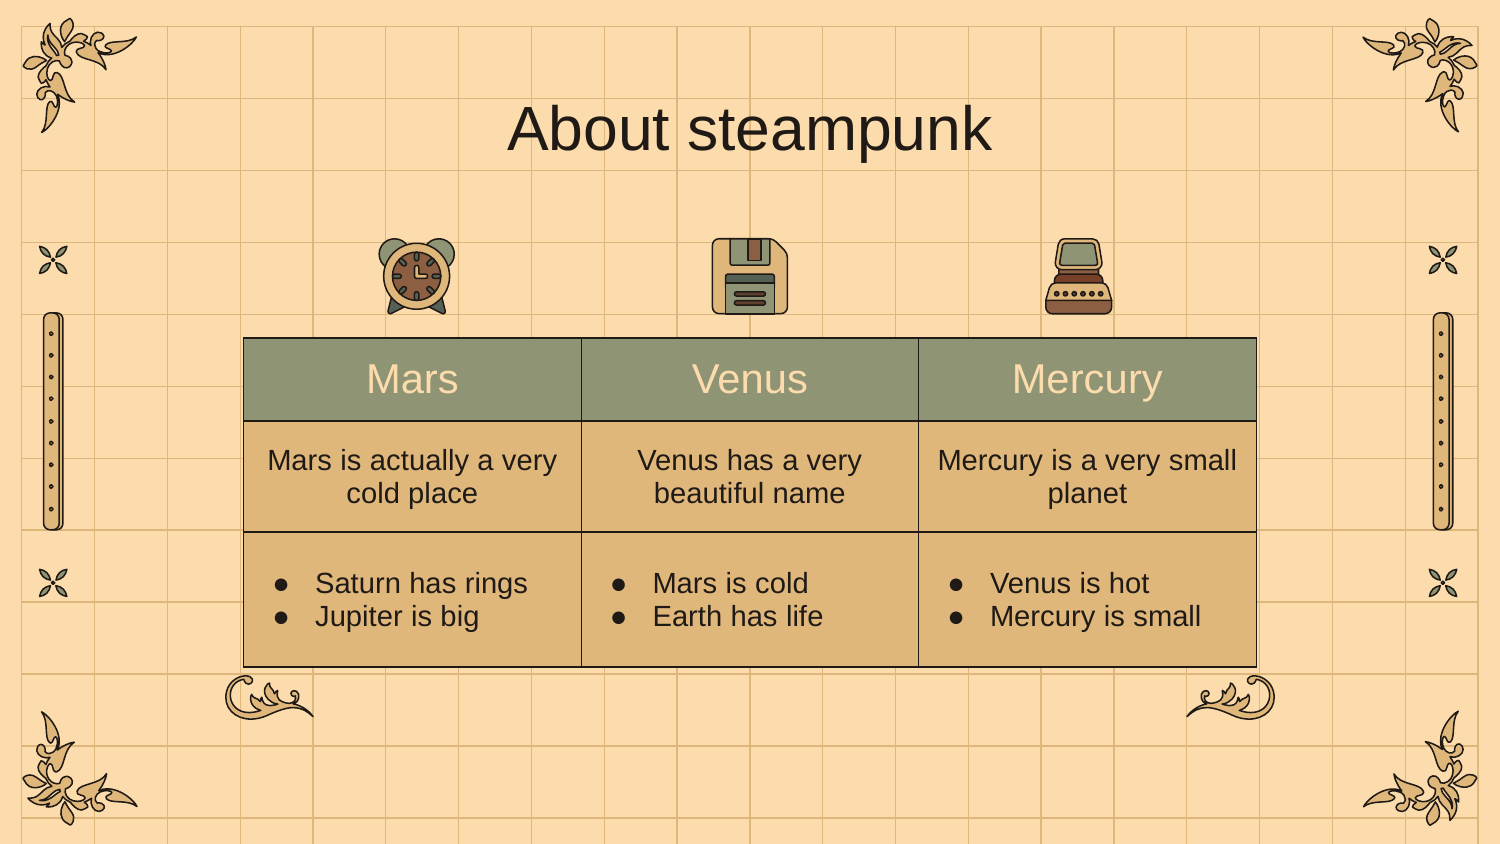

# About steampunk

| Mars | Venus | Mercury |
| --- | --- | --- |
| Mars is actually a very cold place | Venus has a very beautiful name | Mercury is a very small planet |
| Saturn has rings Jupiter is big | Mars is cold Earth has life | Venus is hot Mercury is small |